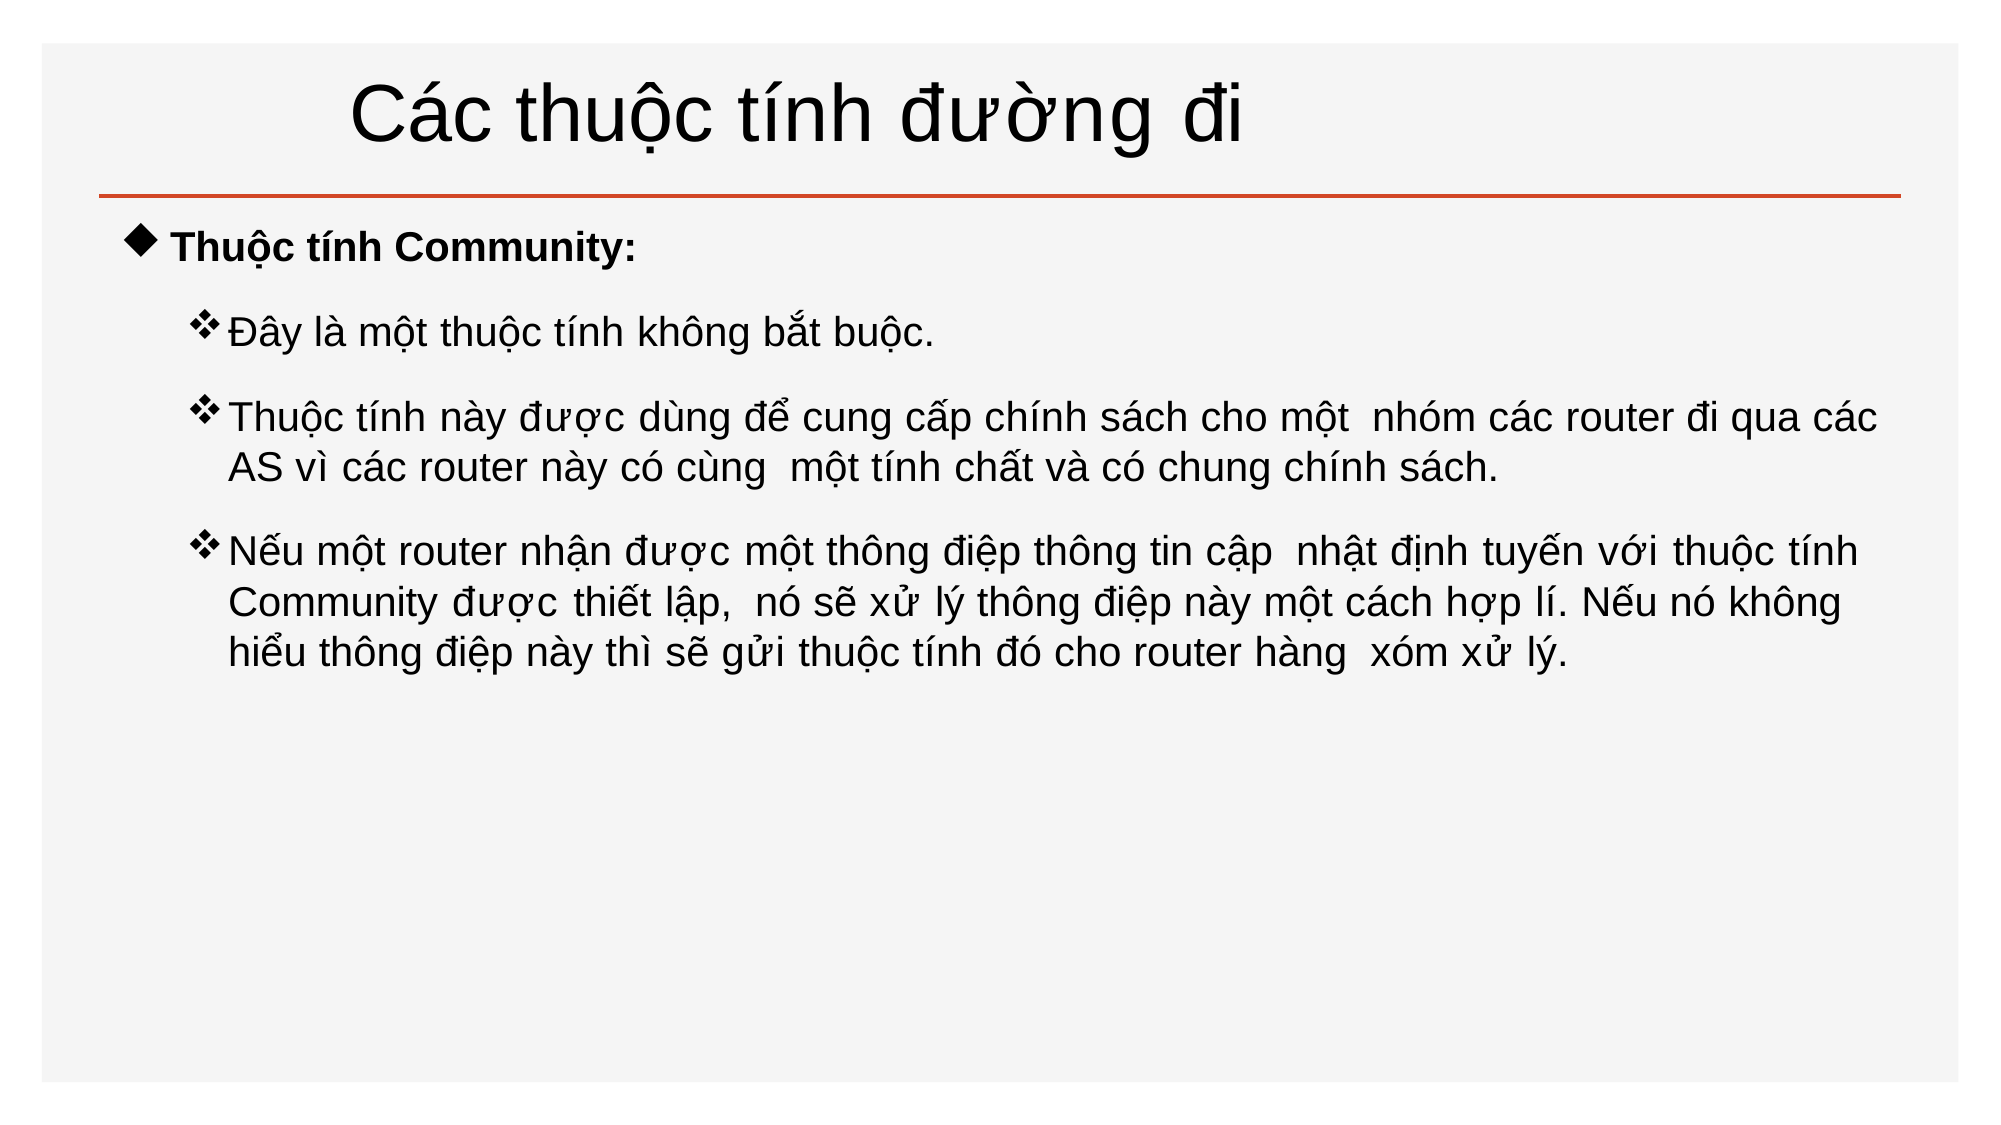

# Các thuộc tính đường đi
Thuộc tính Community:
Đây là một thuộc tính không bắt buộc.
Thuộc tính này được dùng để cung cấp chính sách cho một  nhóm các router đi qua các AS vì các router này có cùng  một tính chất và có chung chính sách.
Nếu một router nhận được một thông điệp thông tin cập  nhật định tuyến với thuộc tính Community được thiết lập,  nó sẽ xử lý thông điệp này một cách hợp lí. Nếu nó không  hiểu thông điệp này thì sẽ gửi thuộc tính đó cho router hàng  xóm xử lý.